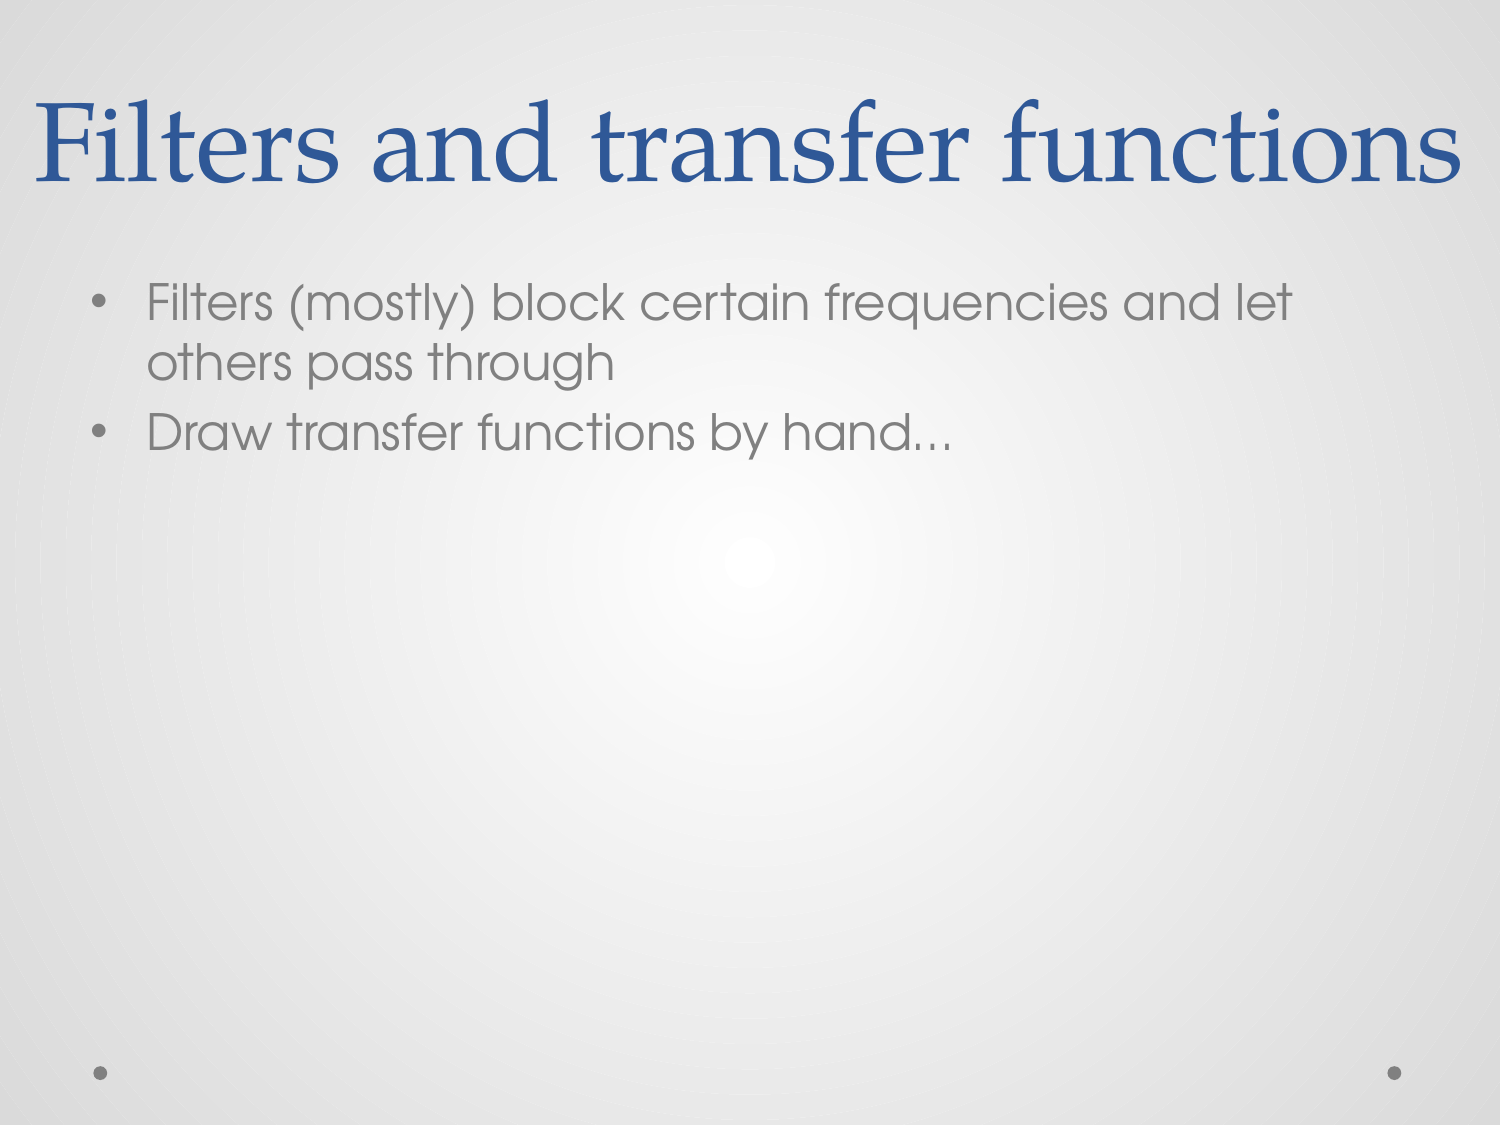

# Filters and transfer functions
Filters (mostly) block certain frequencies and let others pass through
Draw transfer functions by hand…